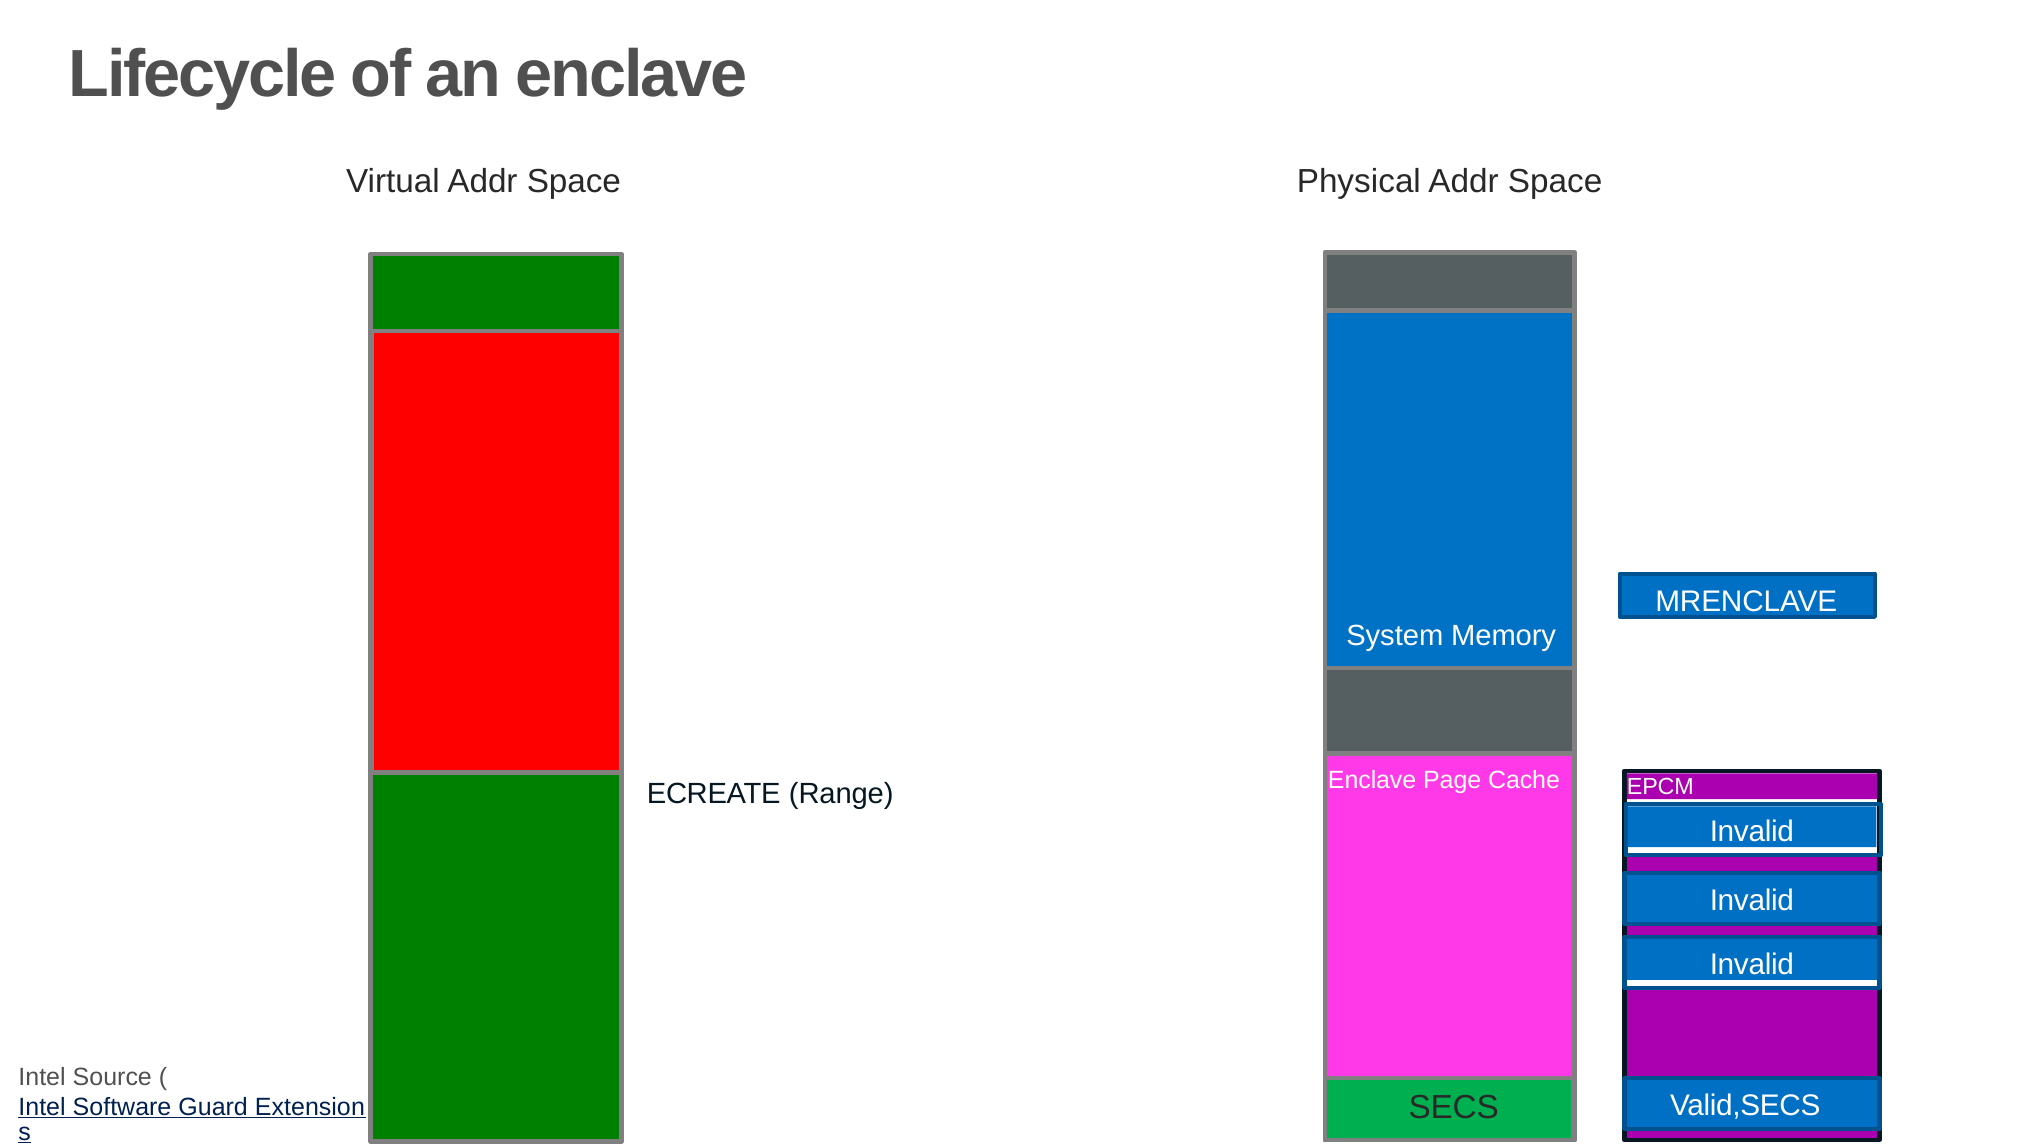

# Lifecycle of an enclave
Virtual Addr Space
Physical Addr Space

MRENCLAVE
System Memory

Enclave Page Cache

ECREATE (Range)
EPCM

Invalid

Invalid

Invalid

Intel Source (Intel Software Guard Extensions)

Valid,SECS
SECS